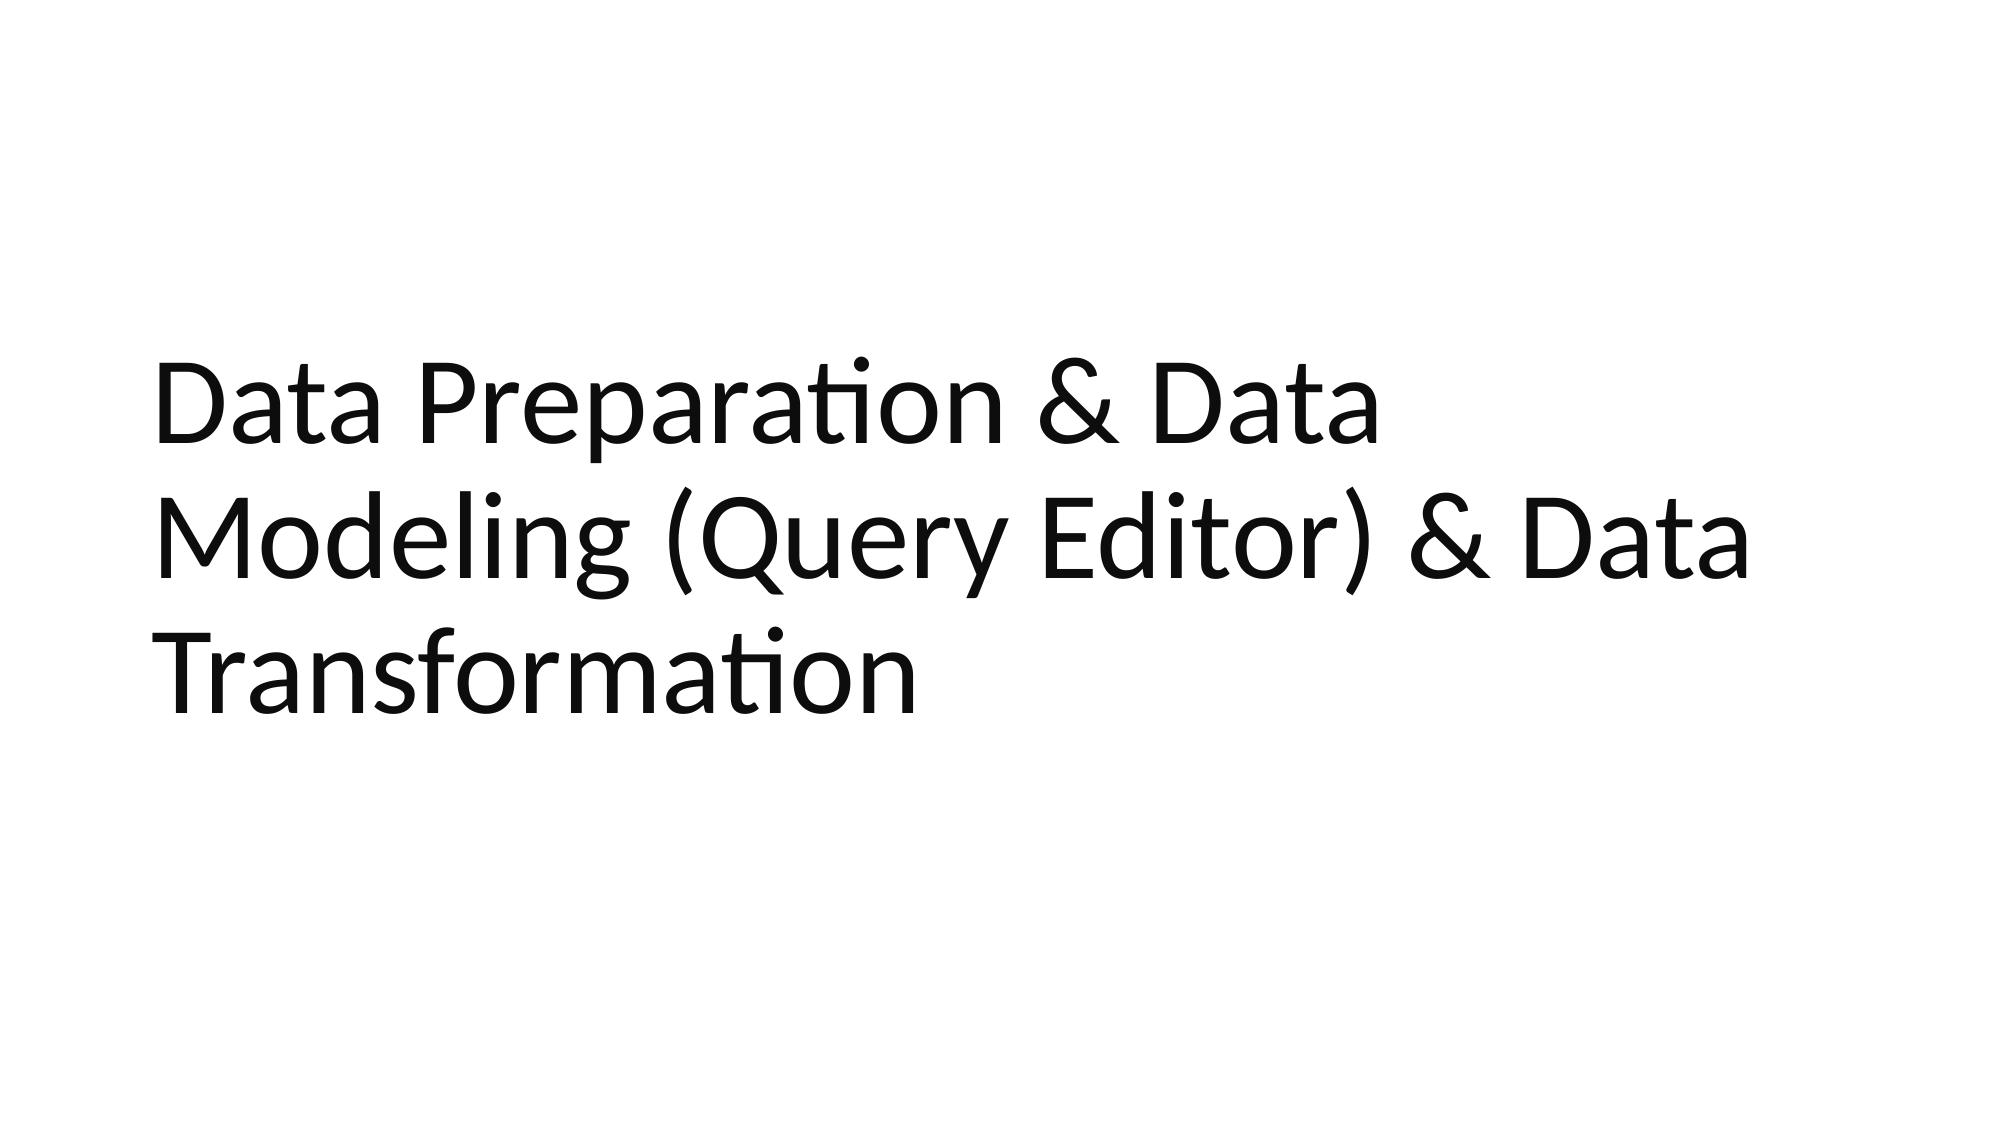

# Data Preparation & Data Modeling (Query Editor) & Data Transformation